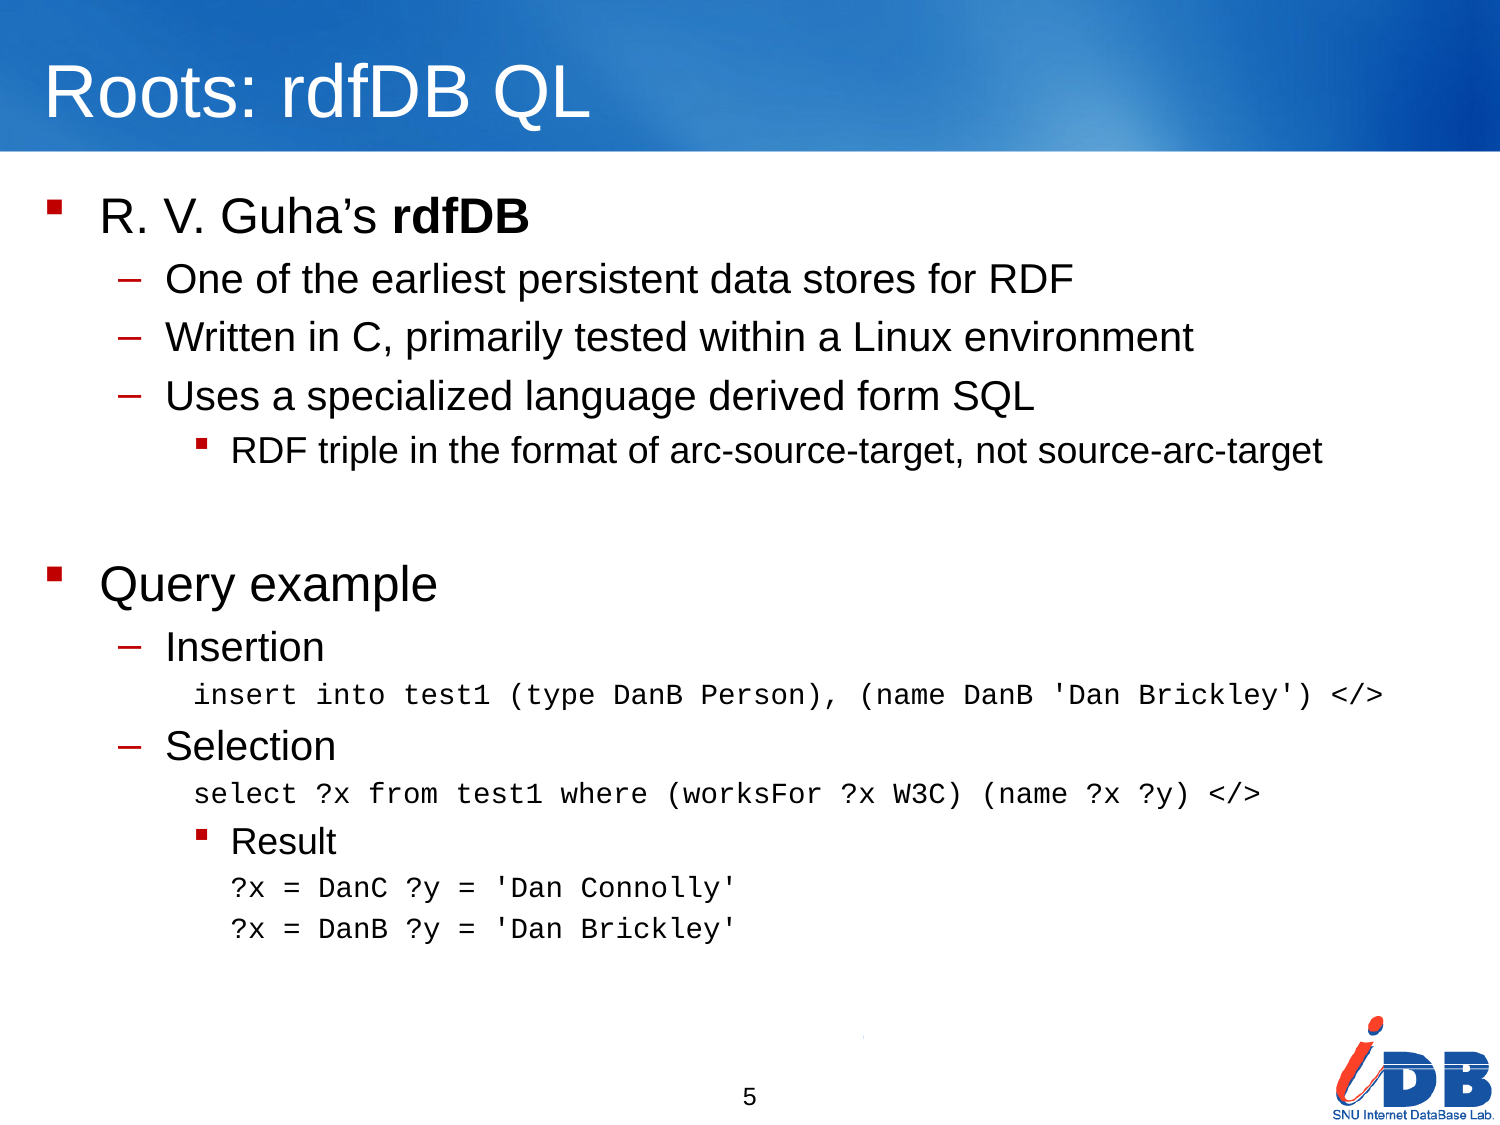

# Roots: rdfDB QL
R. V. Guha’s rdfDB
One of the earliest persistent data stores for RDF
Written in C, primarily tested within a Linux environment
Uses a specialized language derived form SQL
RDF triple in the format of arc-source-target, not source-arc-target

Query example
Insertion
insert into test1 (type DanB Person), (name DanB 'Dan Brickley') </>
Selection
select ?x from test1 where (worksFor ?x W3C) (name ?x ?y) </>
Result
	?x = DanC ?y = 'Dan Connolly'
	?x = DanB ?y = 'Dan Brickley'
5